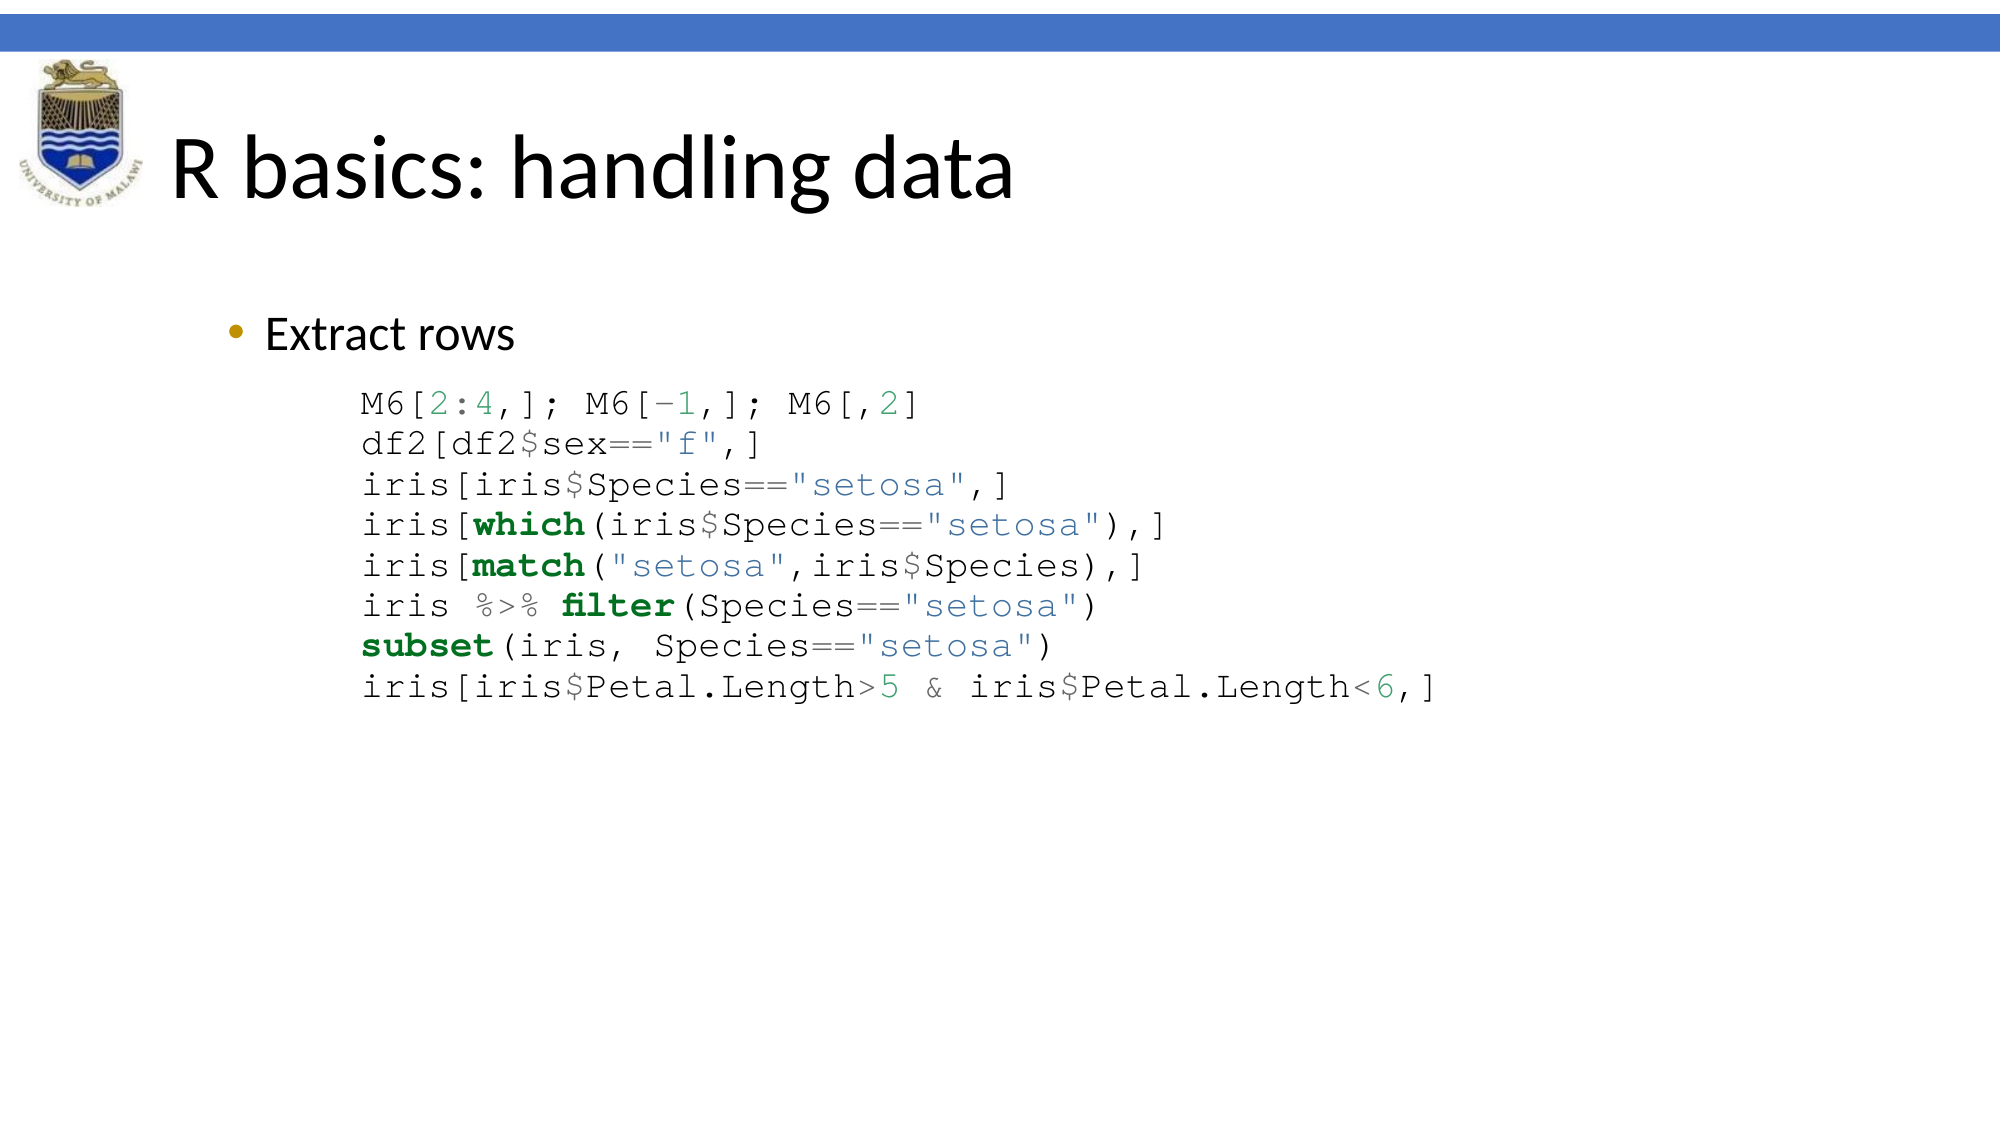

# R basics: handling data
Extract rows
M6[2:4,]; M6[-1,]; M6[,2]
df2[df2$sex=="f",]
iris[iris$Species=="setosa",]
iris[which(iris$Species=="setosa"),]
iris[match("setosa",iris$Species),]
iris %>% filter(Species=="setosa")
subset(iris, Species=="setosa")
iris[iris$Petal.Length>5 & iris$Petal.Length<6,]